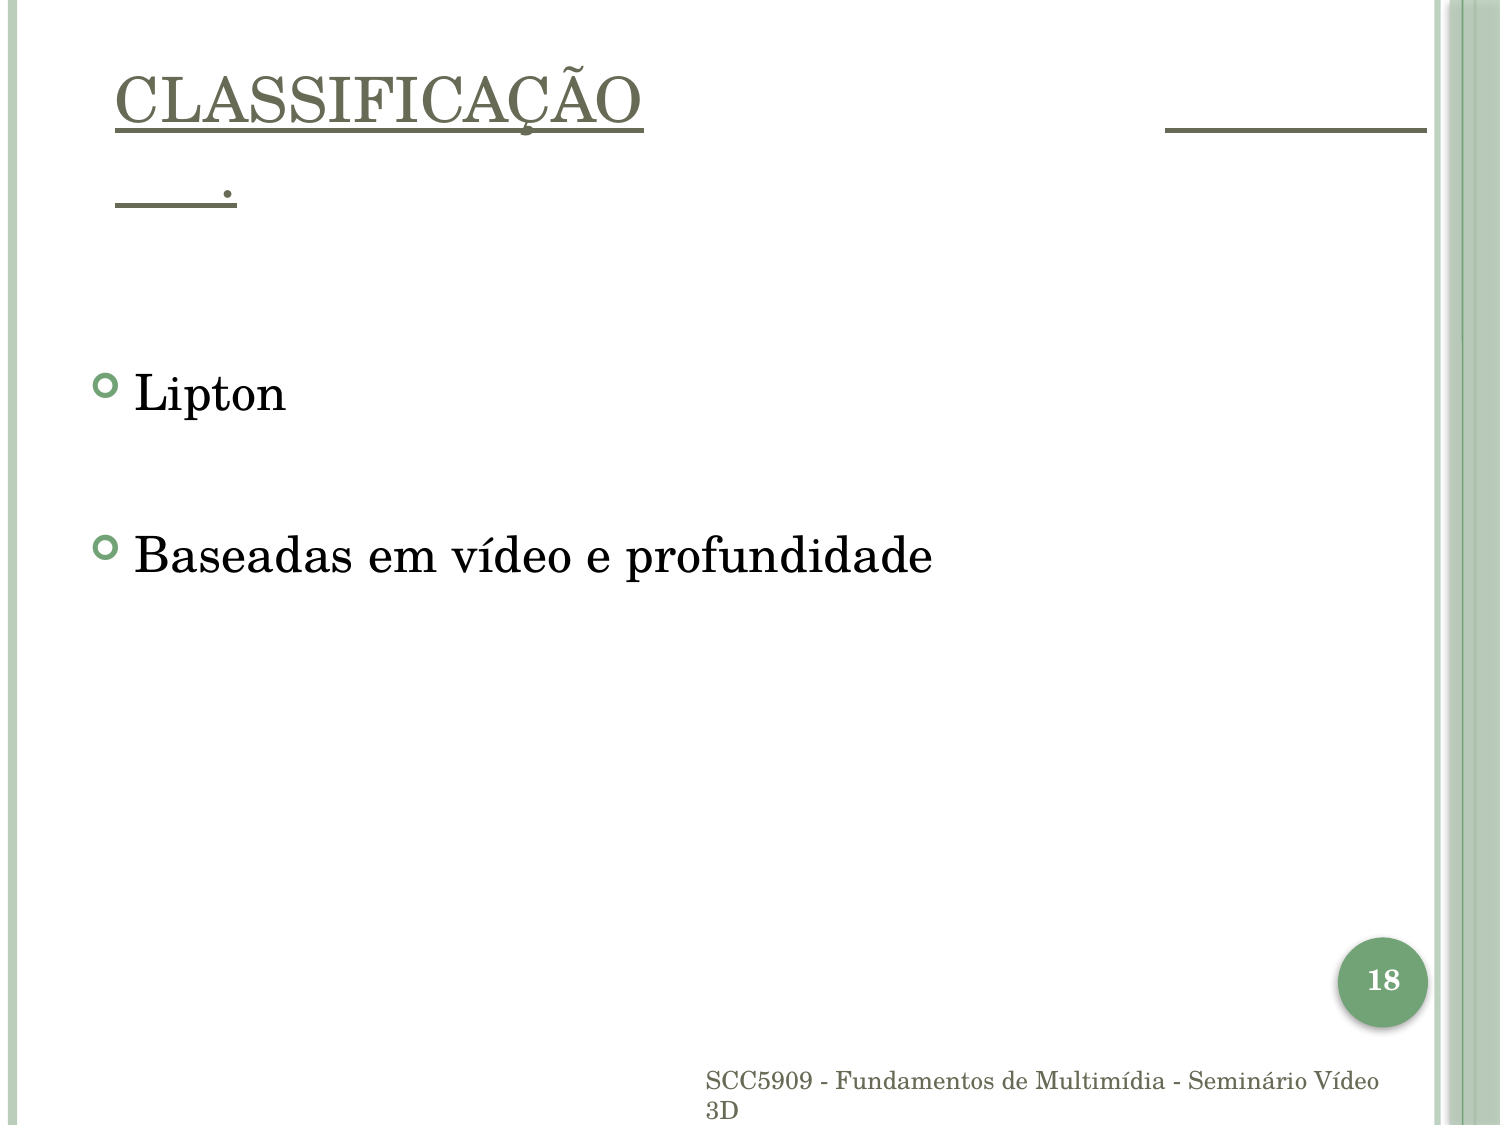

Classificação				                      .
Lipton
Baseadas em vídeo e profundidade
18
SCC5909 - Fundamentos de Multimídia - Seminário Vídeo 3D